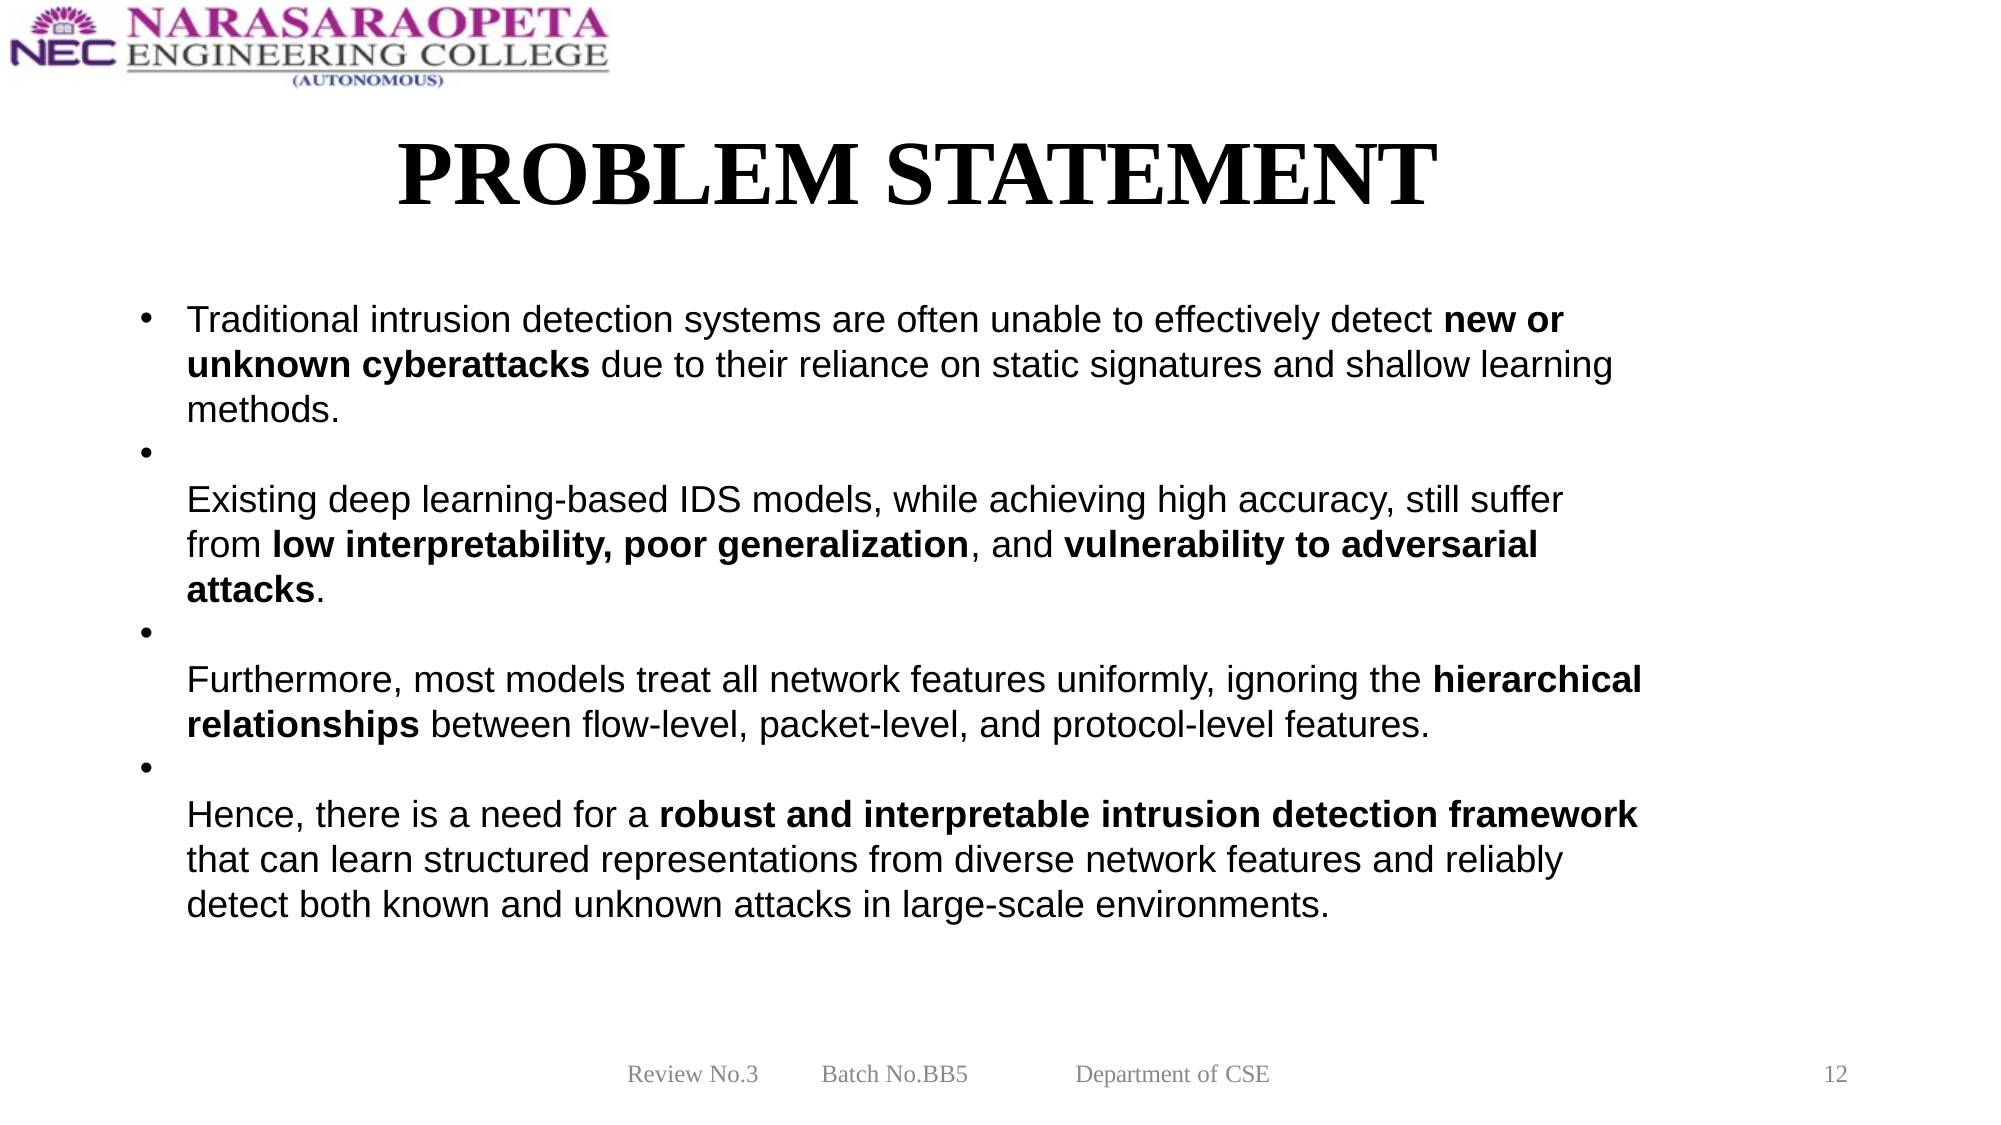

# PROBLEM STATEMENT
Traditional intrusion detection systems are often unable to effectively detect new or unknown cyberattacks due to their reliance on static signatures and shallow learning methods.
Existing deep learning-based IDS models, while achieving high accuracy, still suffer from low interpretability, poor generalization, and vulnerability to adversarial attacks.
Furthermore, most models treat all network features uniformly, ignoring the hierarchical relationships between flow-level, packet-level, and protocol-level features.
Hence, there is a need for a robust and interpretable intrusion detection framework that can learn structured representations from diverse network features and reliably detect both known and unknown attacks in large-scale environments.
Review No.3
Batch No.BB5
Department of CSE
12